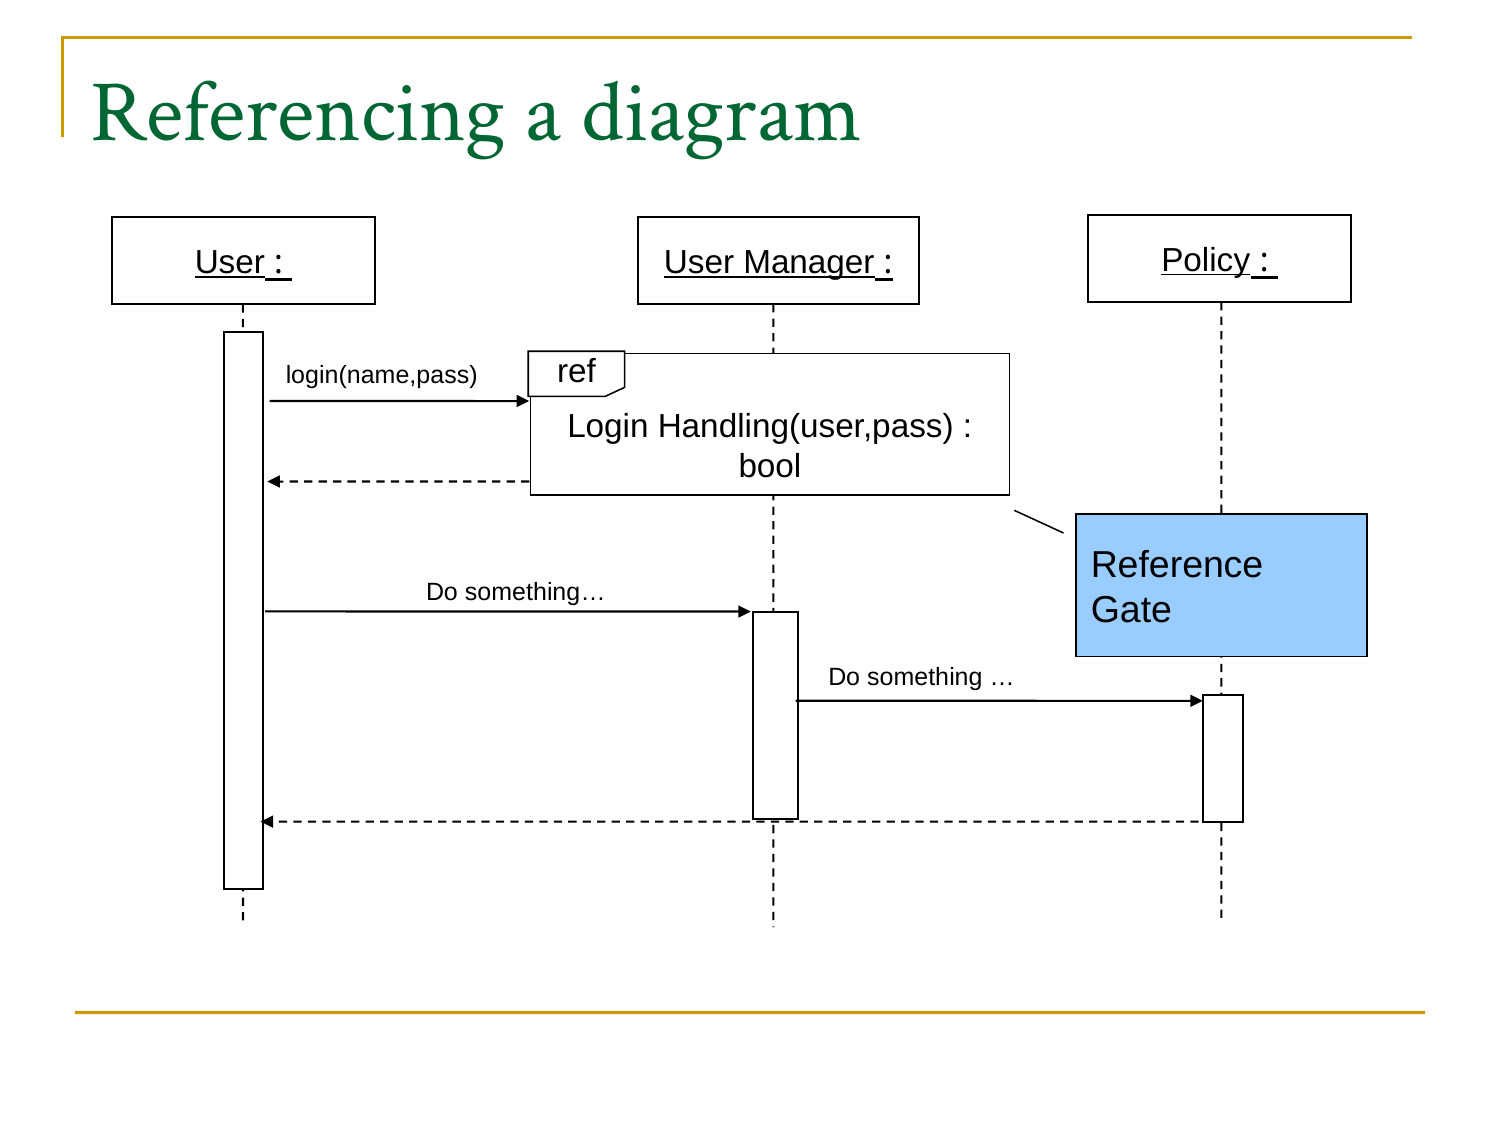

# Referencing a diagram
 : Policy
 : User
: User Manager

login(name,pass)
ref

Login Handling(user,pass) :
bool

Reference Gate
Do something…

Do something …